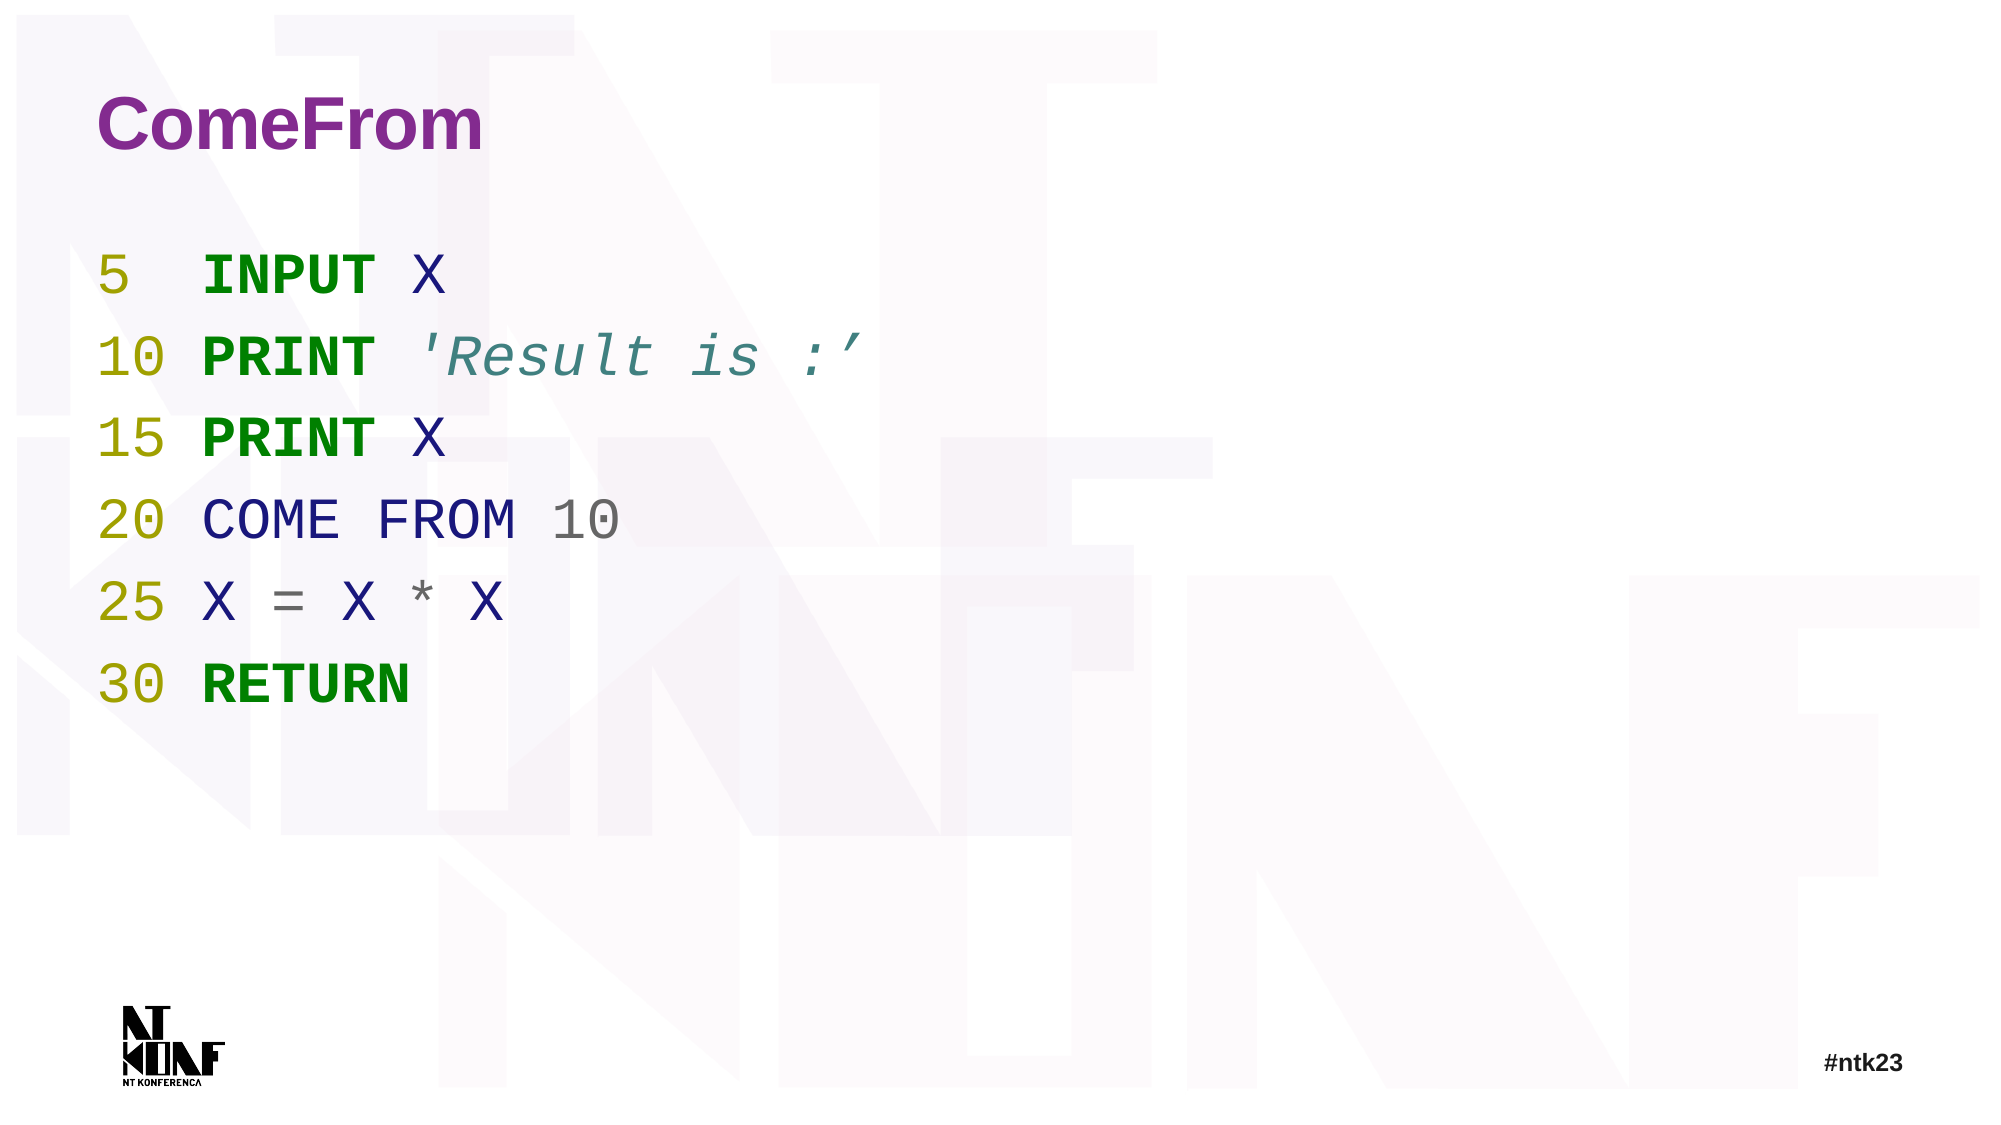

# ComeFrom
5  INPUT X
10 PRINT 'Result is :’
15 PRINT X
20 COME FROM 10
25 X = X * X
30 RETURN